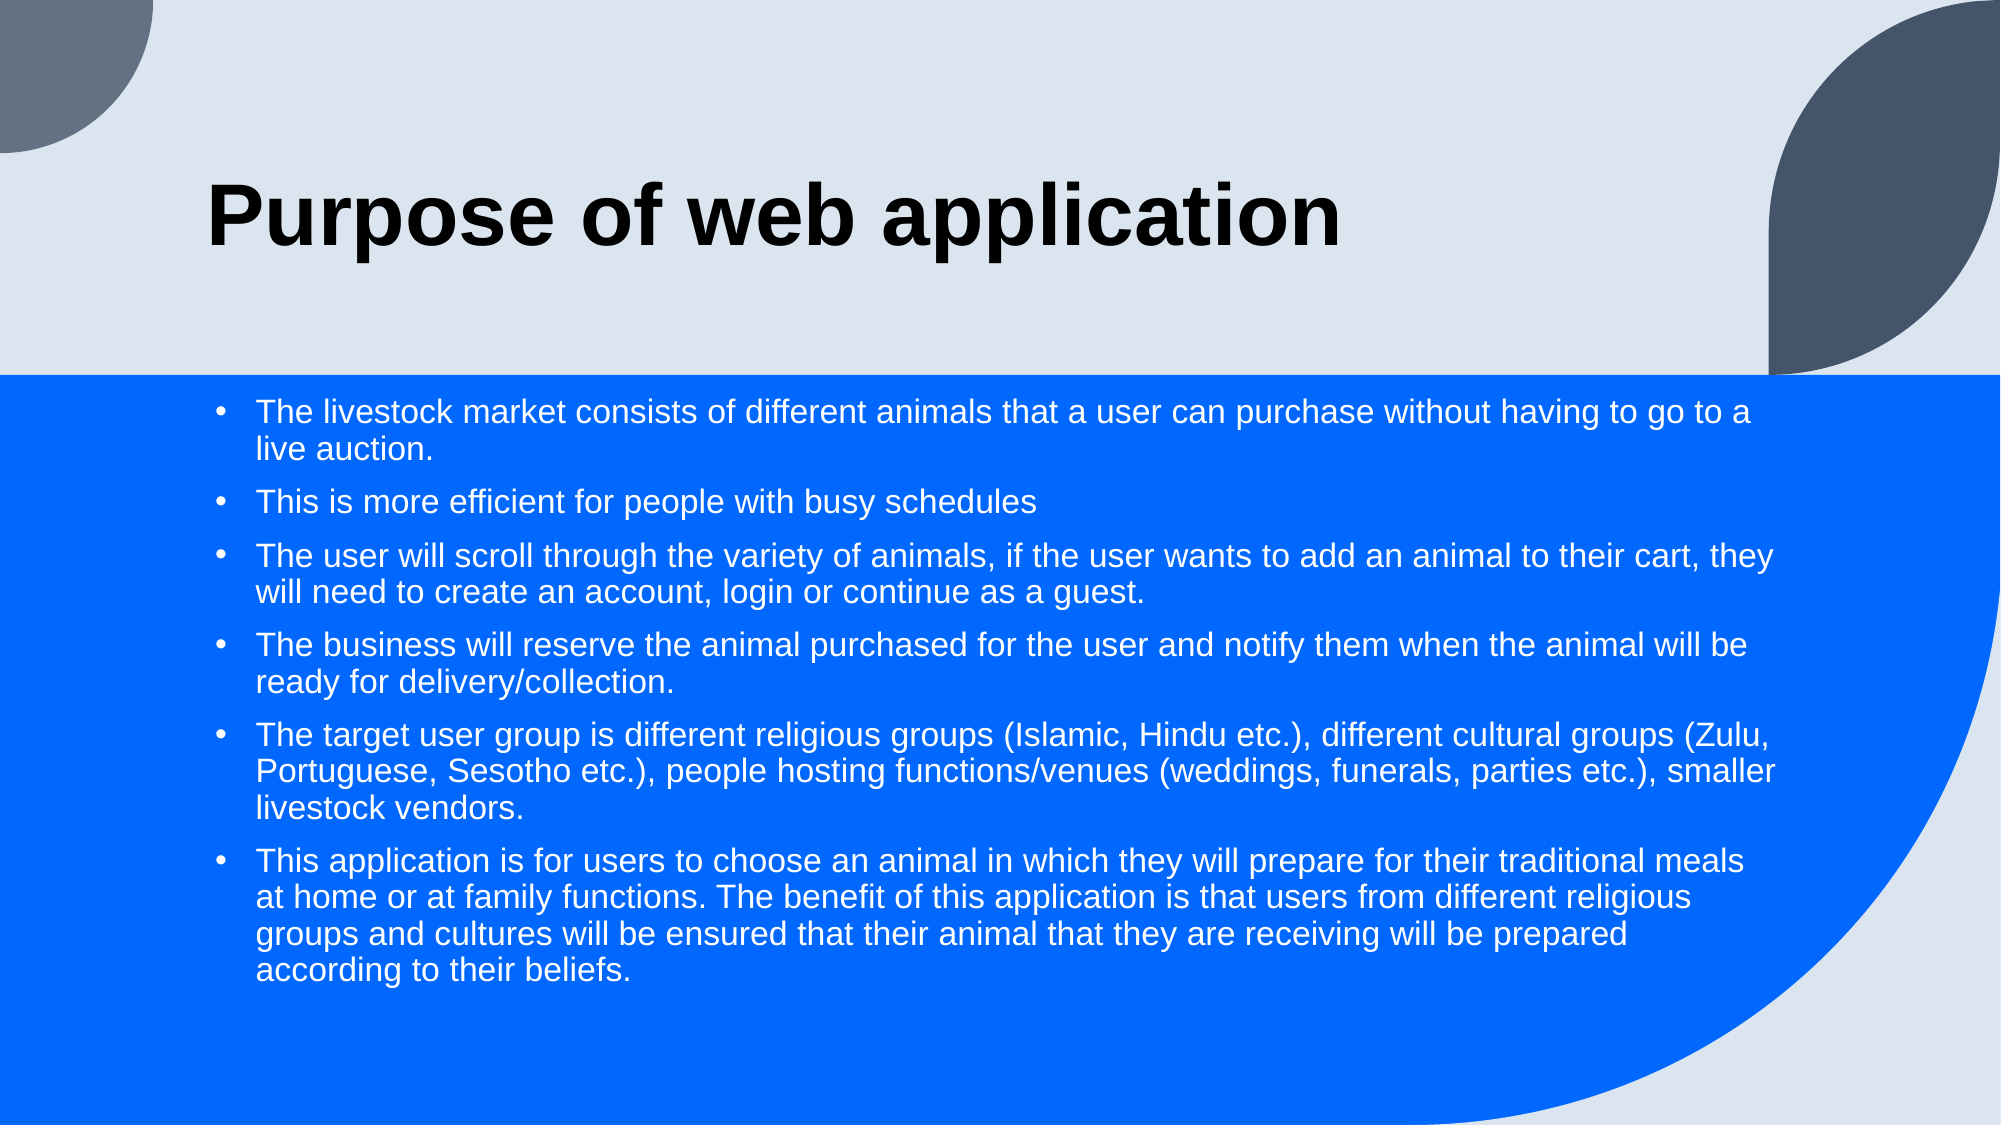

# Purpose of web application
The livestock market consists of different animals that a user can purchase without having to go to a live auction.
This is more efficient for people with busy schedules
The user will scroll through the variety of animals, if the user wants to add an animal to their cart, they will need to create an account, login or continue as a guest.
The business will reserve the animal purchased for the user and notify them when the animal will be ready for delivery/collection.
The target user group is different religious groups (Islamic, Hindu etc.), different cultural groups (Zulu, Portuguese, Sesotho etc.), people hosting functions/venues (weddings, funerals, parties etc.), smaller livestock vendors.
This application is for users to choose an animal in which they will prepare for their traditional meals at home or at family functions. The benefit of this application is that users from different religious groups and cultures will be ensured that their animal that they are receiving will be prepared according to their beliefs.